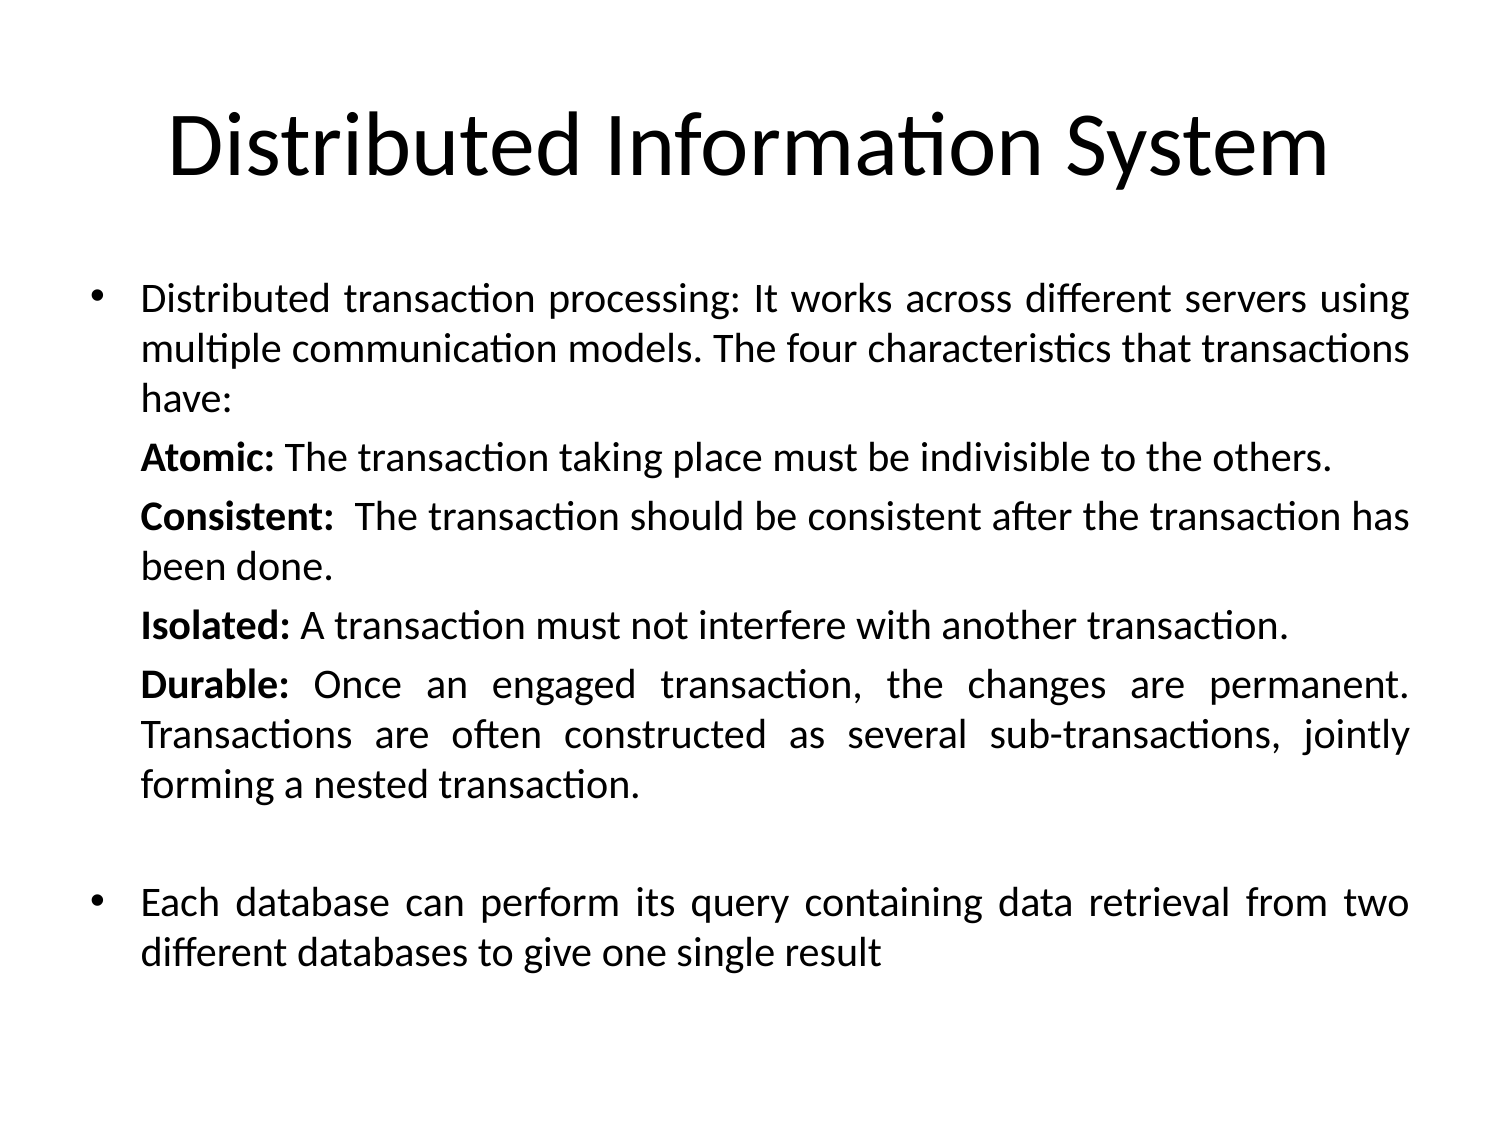

# Distributed Information System
Distributed transaction processing: It works across different servers using multiple communication models. The four characteristics that transactions have:
		Atomic: The transaction taking place must be indivisible to the others.
		Consistent:  The transaction should be consistent after the transaction has been done.
		Isolated: A transaction must not interfere with another transaction.
		Durable: Once an engaged transaction, the changes are permanent. Transactions are often constructed as several sub-transactions, jointly forming a nested transaction.

Each database can perform its query containing data retrieval from two different databases to give one single result